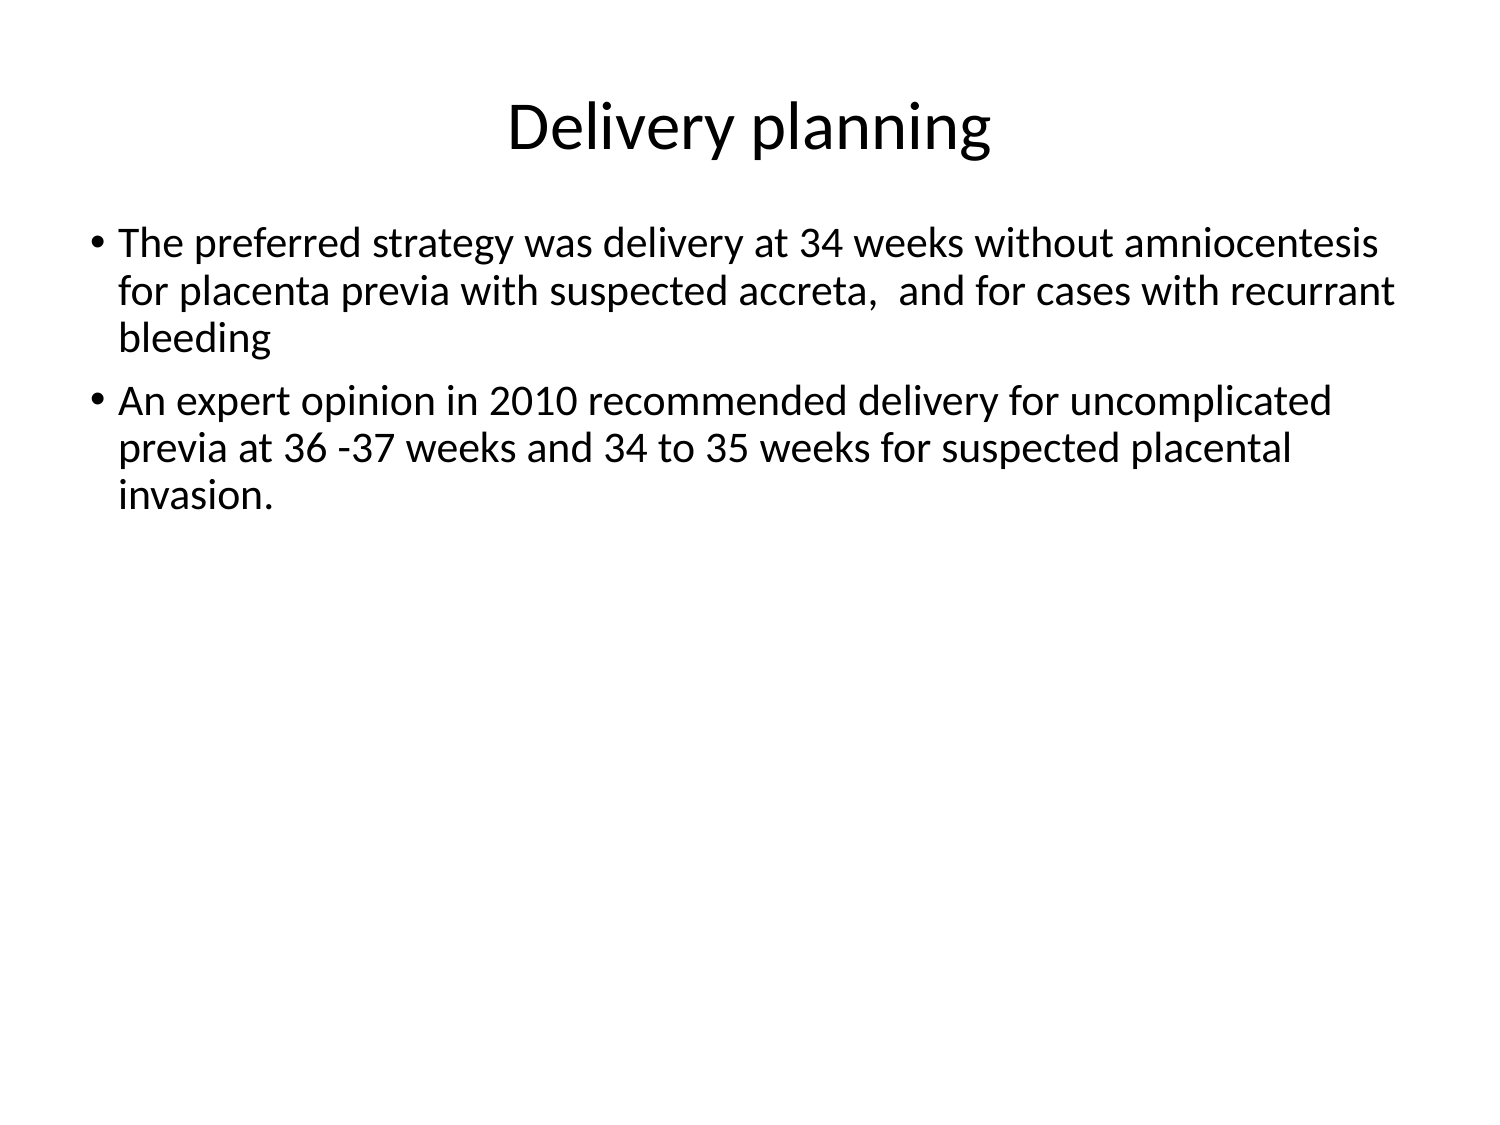

# Delivery planning
The preferred strategy was delivery at 34 weeks without amniocentesis for placenta previa with suspected accreta,  and for cases with recurrant bleeding
An expert opinion in 2010 recommended delivery for uncomplicated previa at 36 -37 weeks and 34 to 35 weeks for suspected placental invasion.